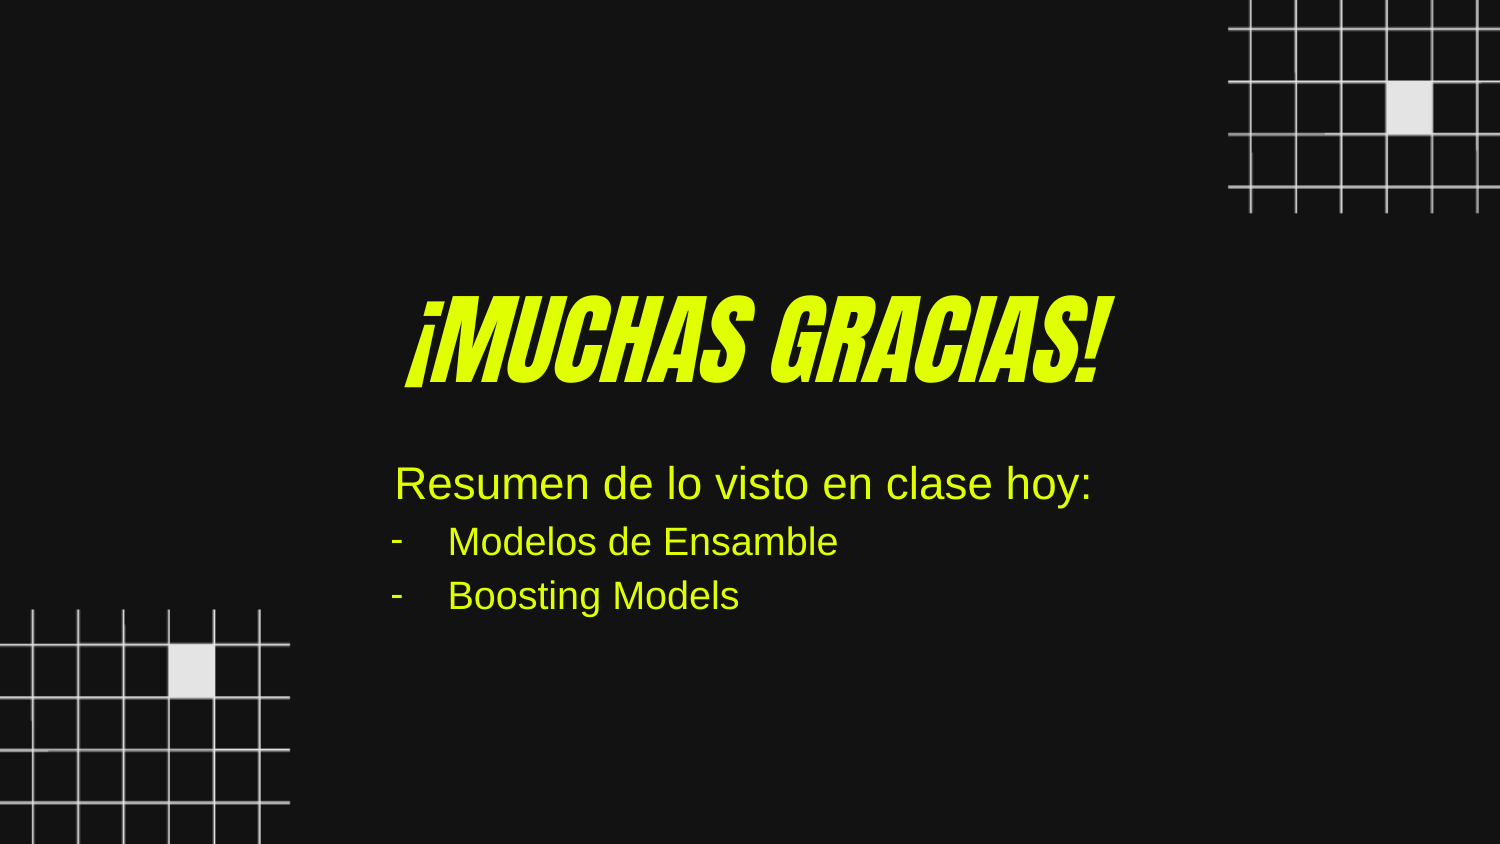

¡MUCHAS GRACIAS!
Resumen de lo visto en clase hoy:
Modelos de Ensamble
Boosting Models